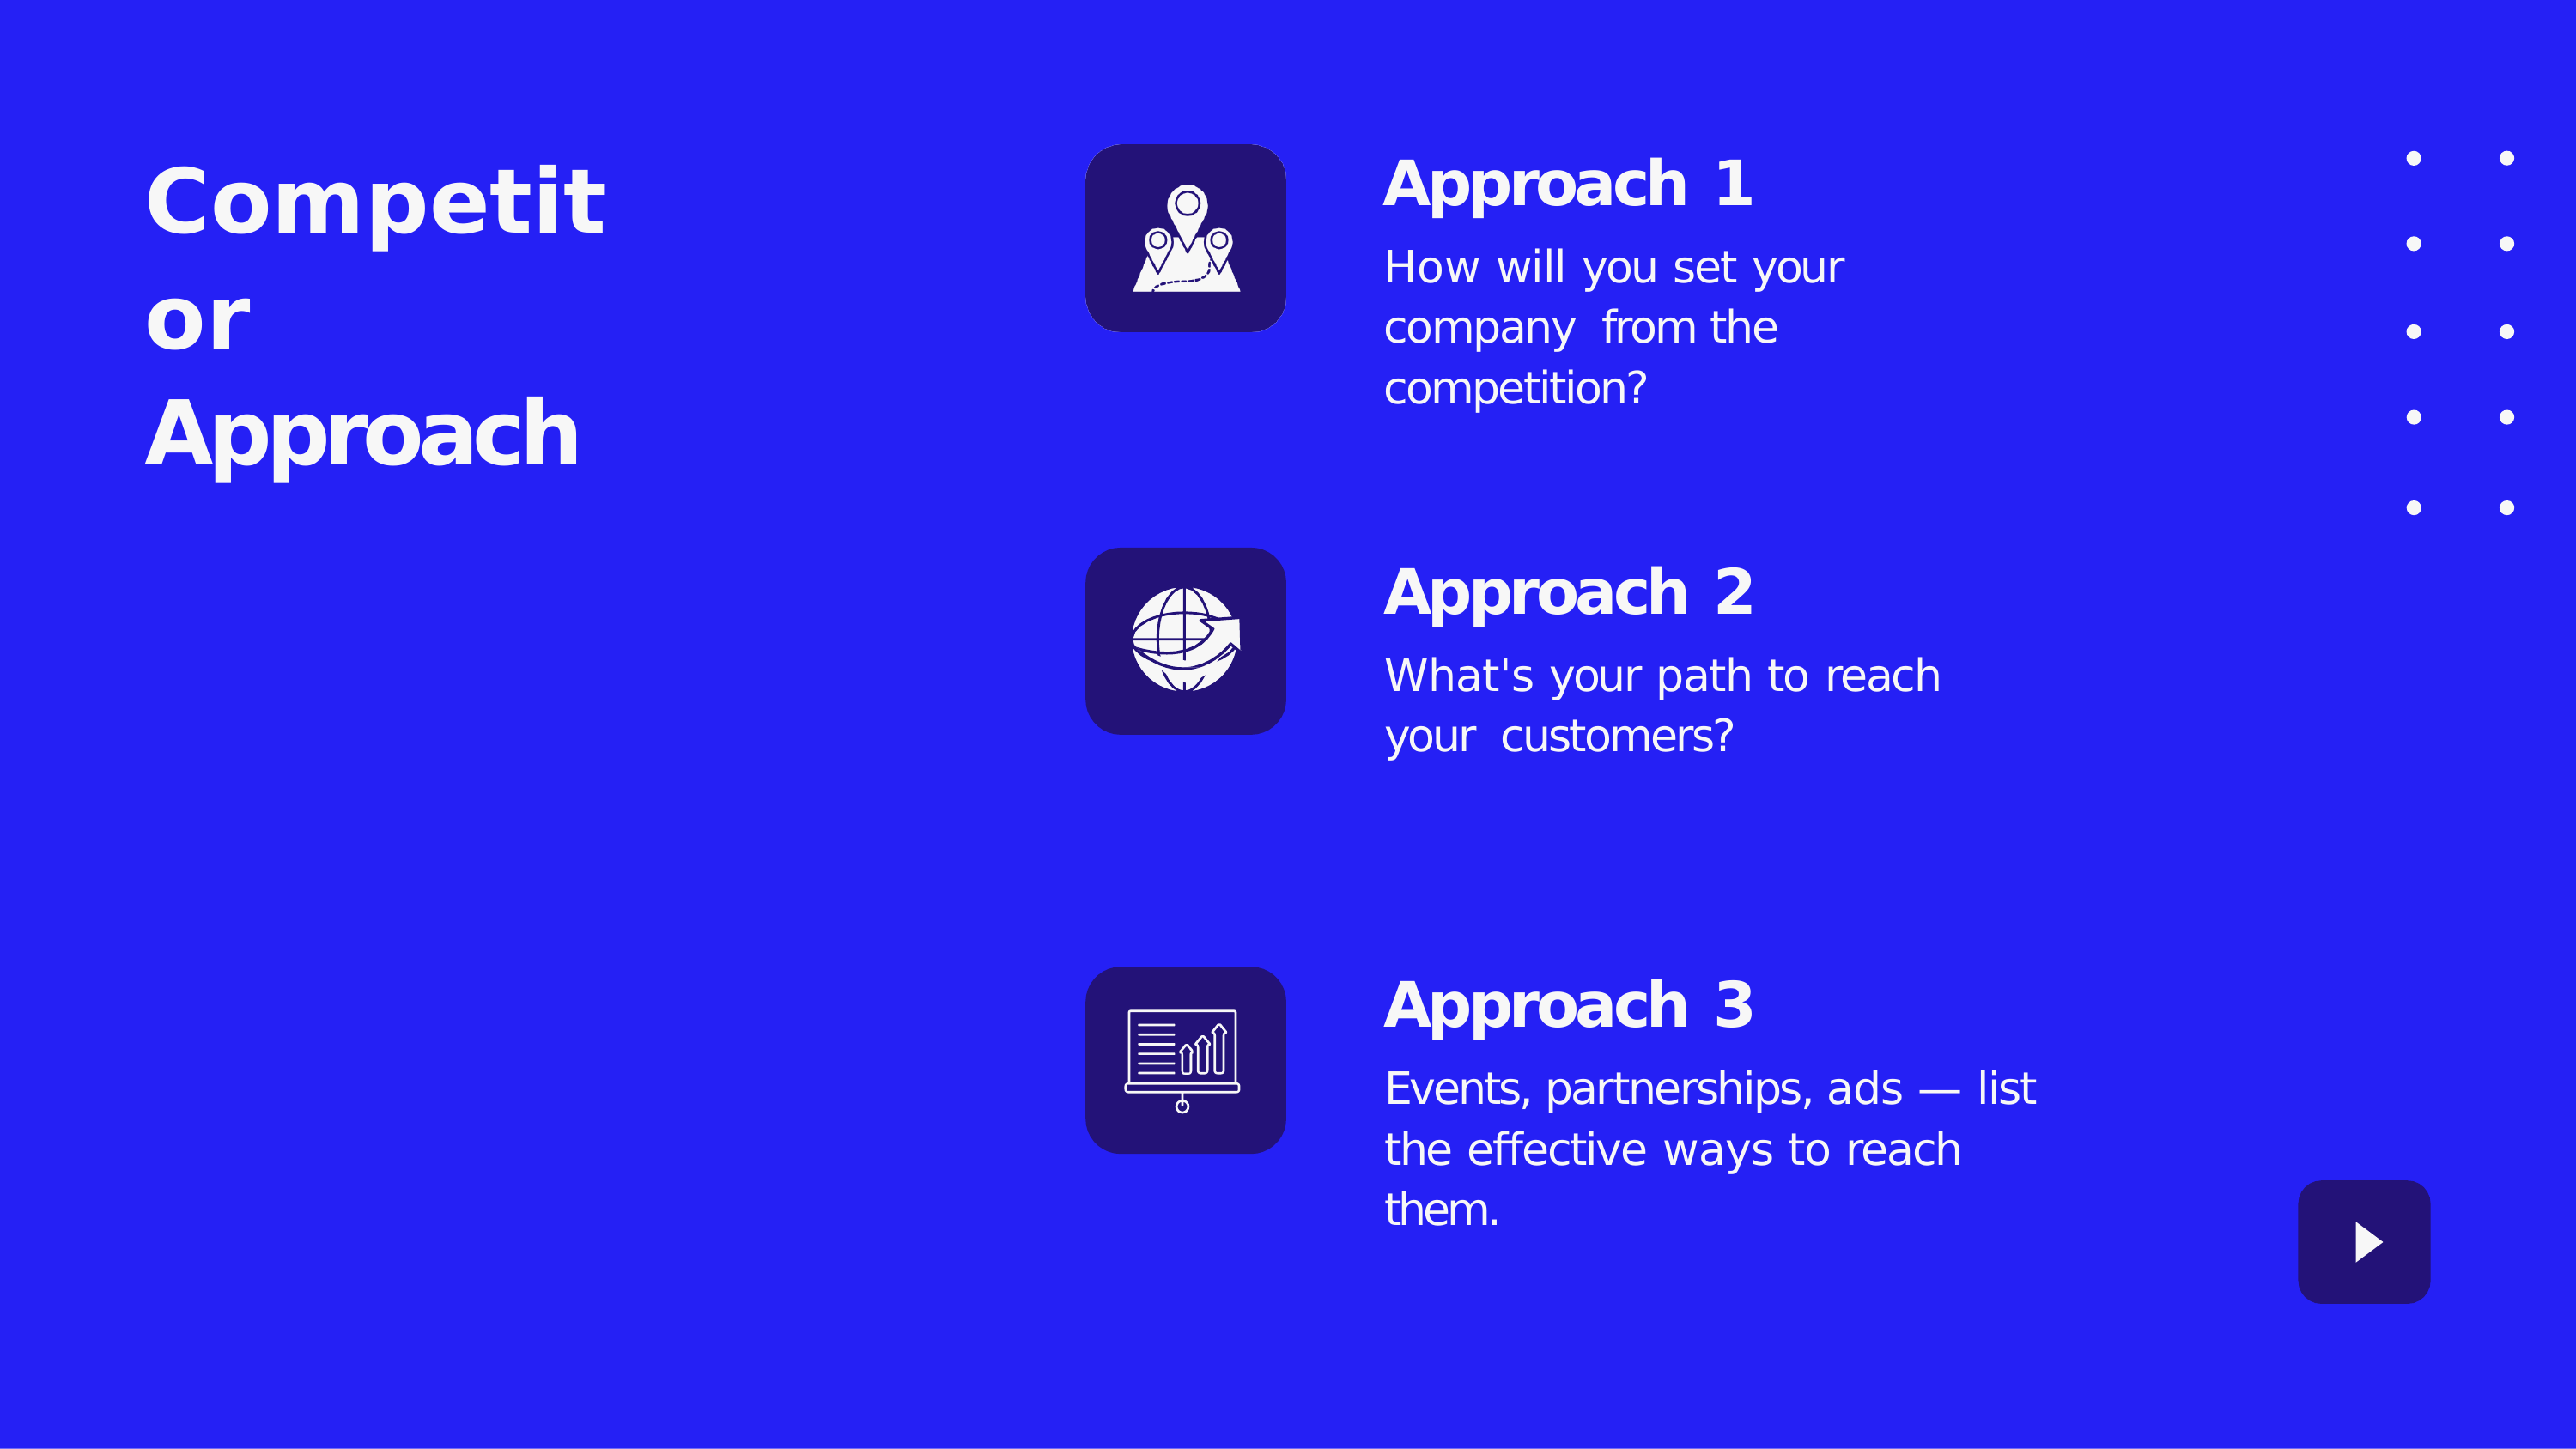

Approach 1
How will you set your company  from the competition?
# Competitor  Approach

Approach 2
What's your path to reach your  customers?

Approach 3
Events, partnerships, ads — list  the effective ways to reach them.